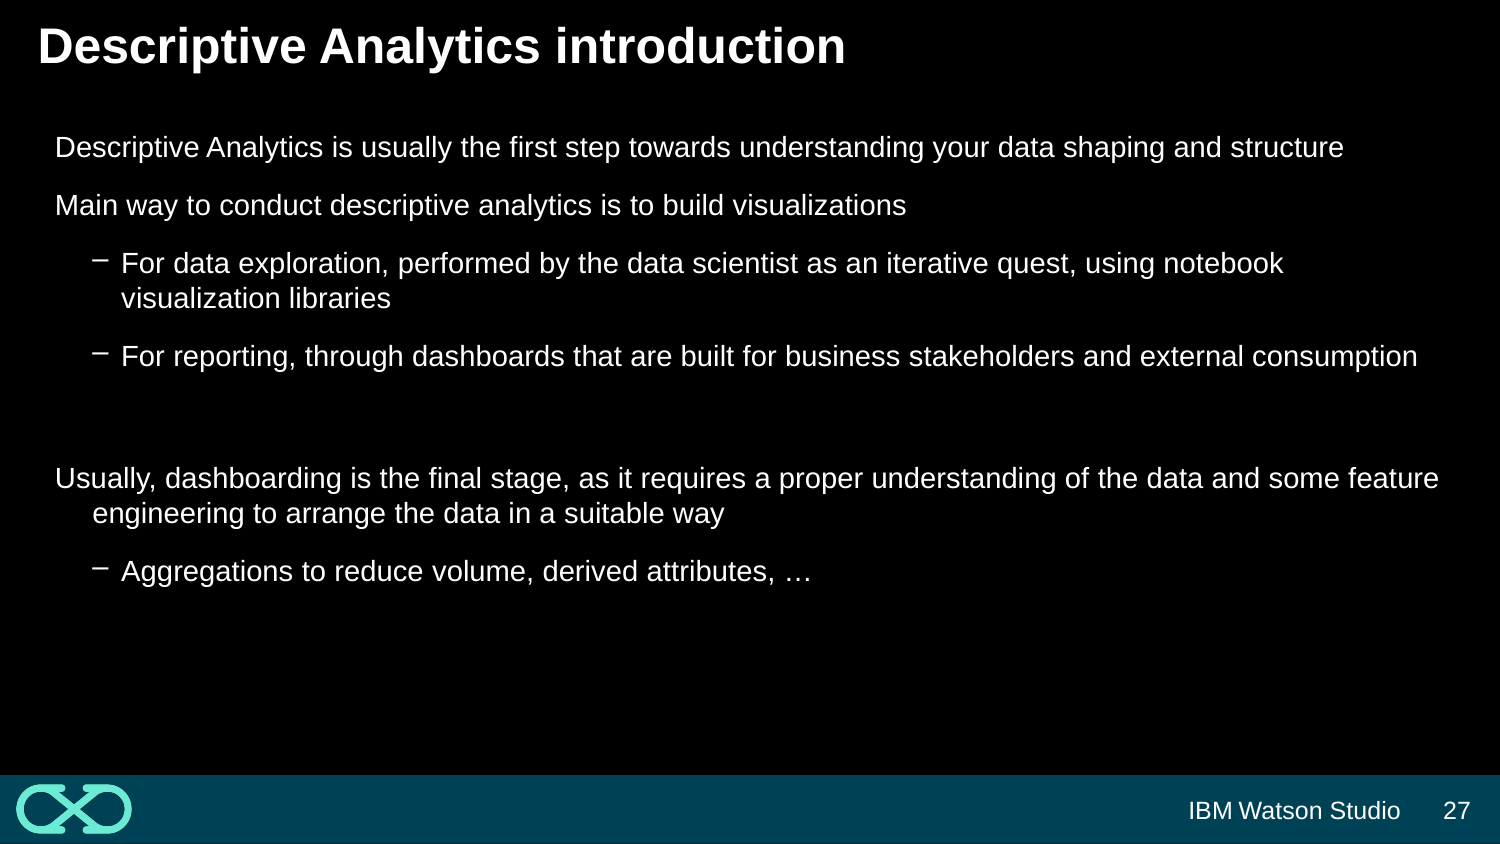

# Descriptive Analytics introduction
Descriptive Analytics is usually the first step towards understanding your data shaping and structure
Main way to conduct descriptive analytics is to build visualizations
For data exploration, performed by the data scientist as an iterative quest, using notebook visualization libraries
For reporting, through dashboards that are built for business stakeholders and external consumption

Usually, dashboarding is the final stage, as it requires a proper understanding of the data and some feature engineering to arrange the data in a suitable way
Aggregations to reduce volume, derived attributes, …